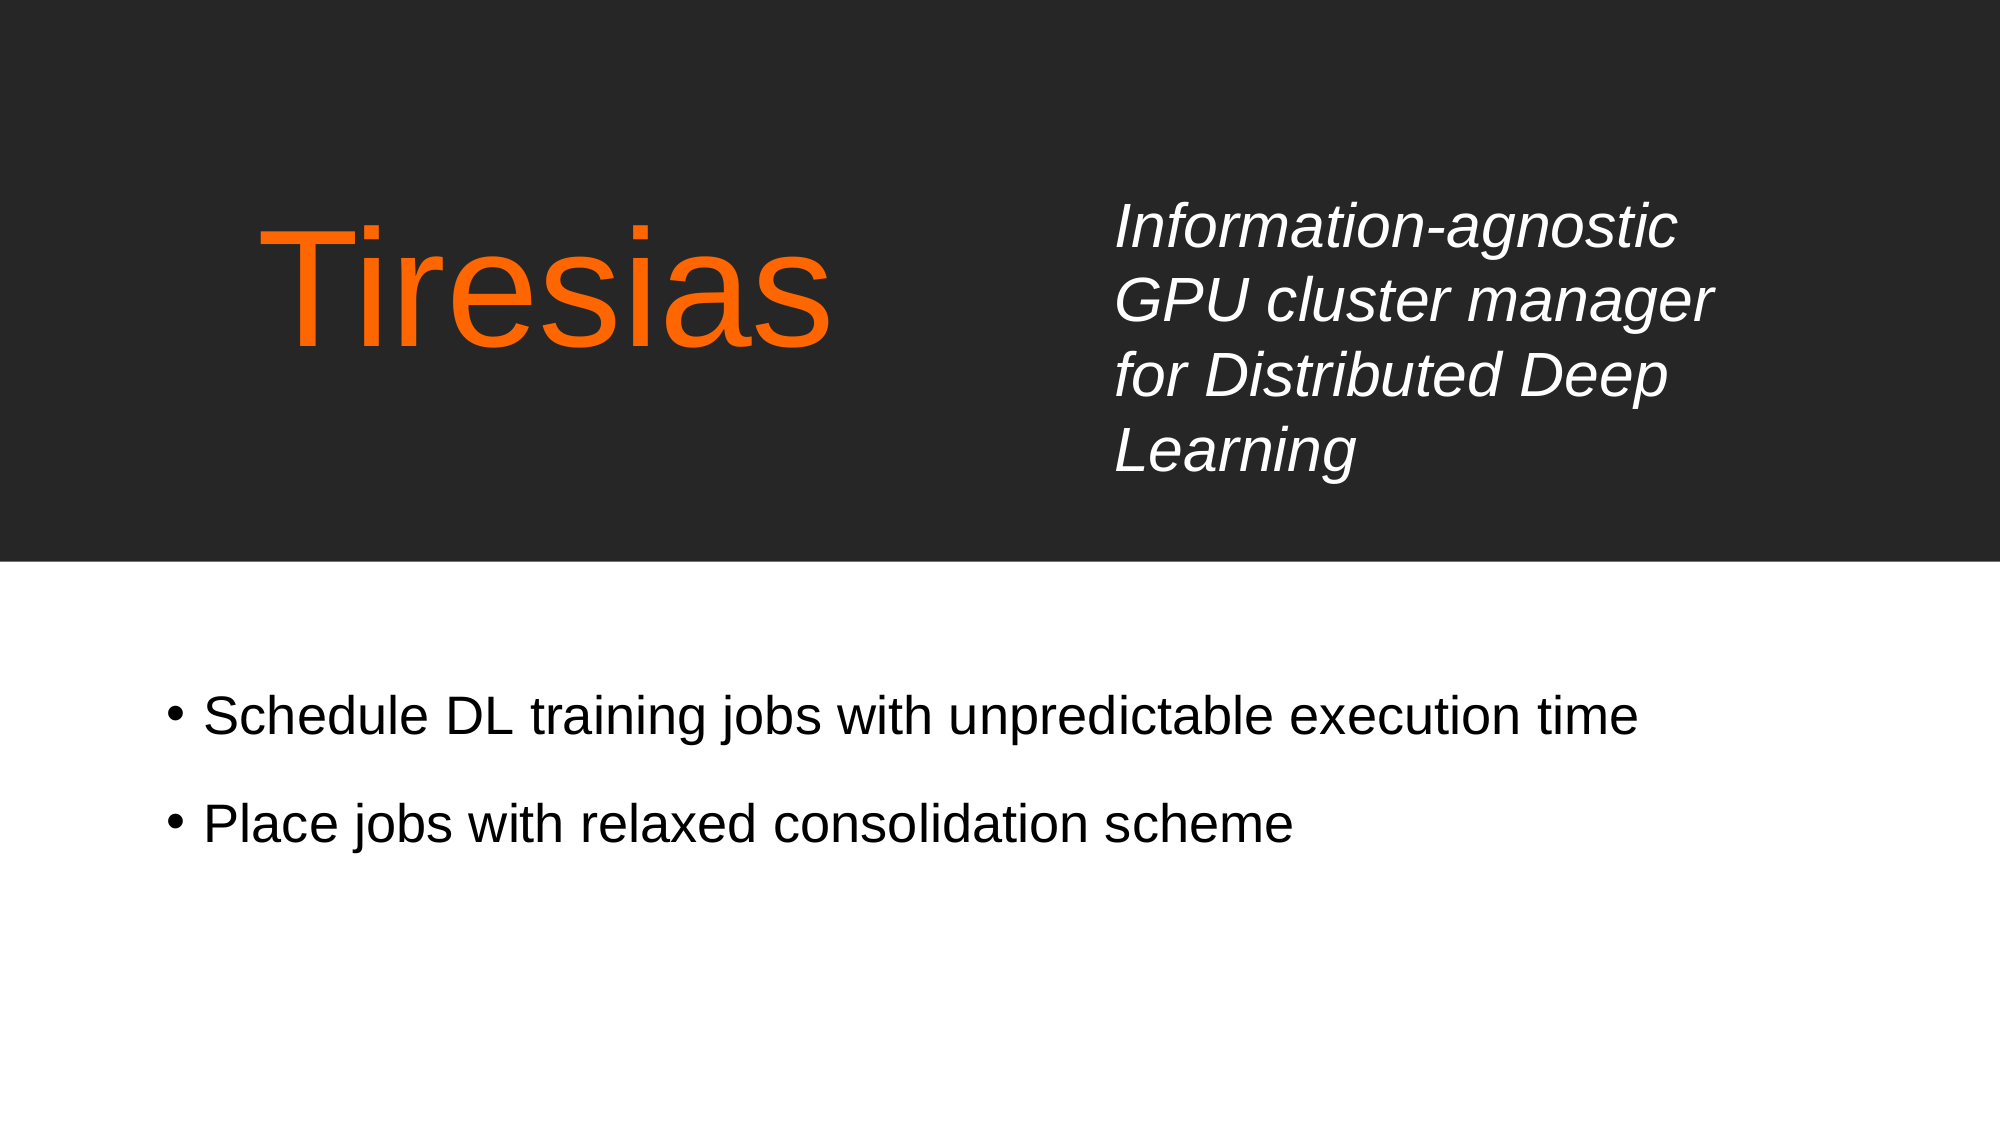

Tiresias
Information-agnostic
GPU cluster manager for Distributed Deep Learning
Schedule DL training jobs with unpredictable execution time
Place jobs with relaxed consolidation scheme
3